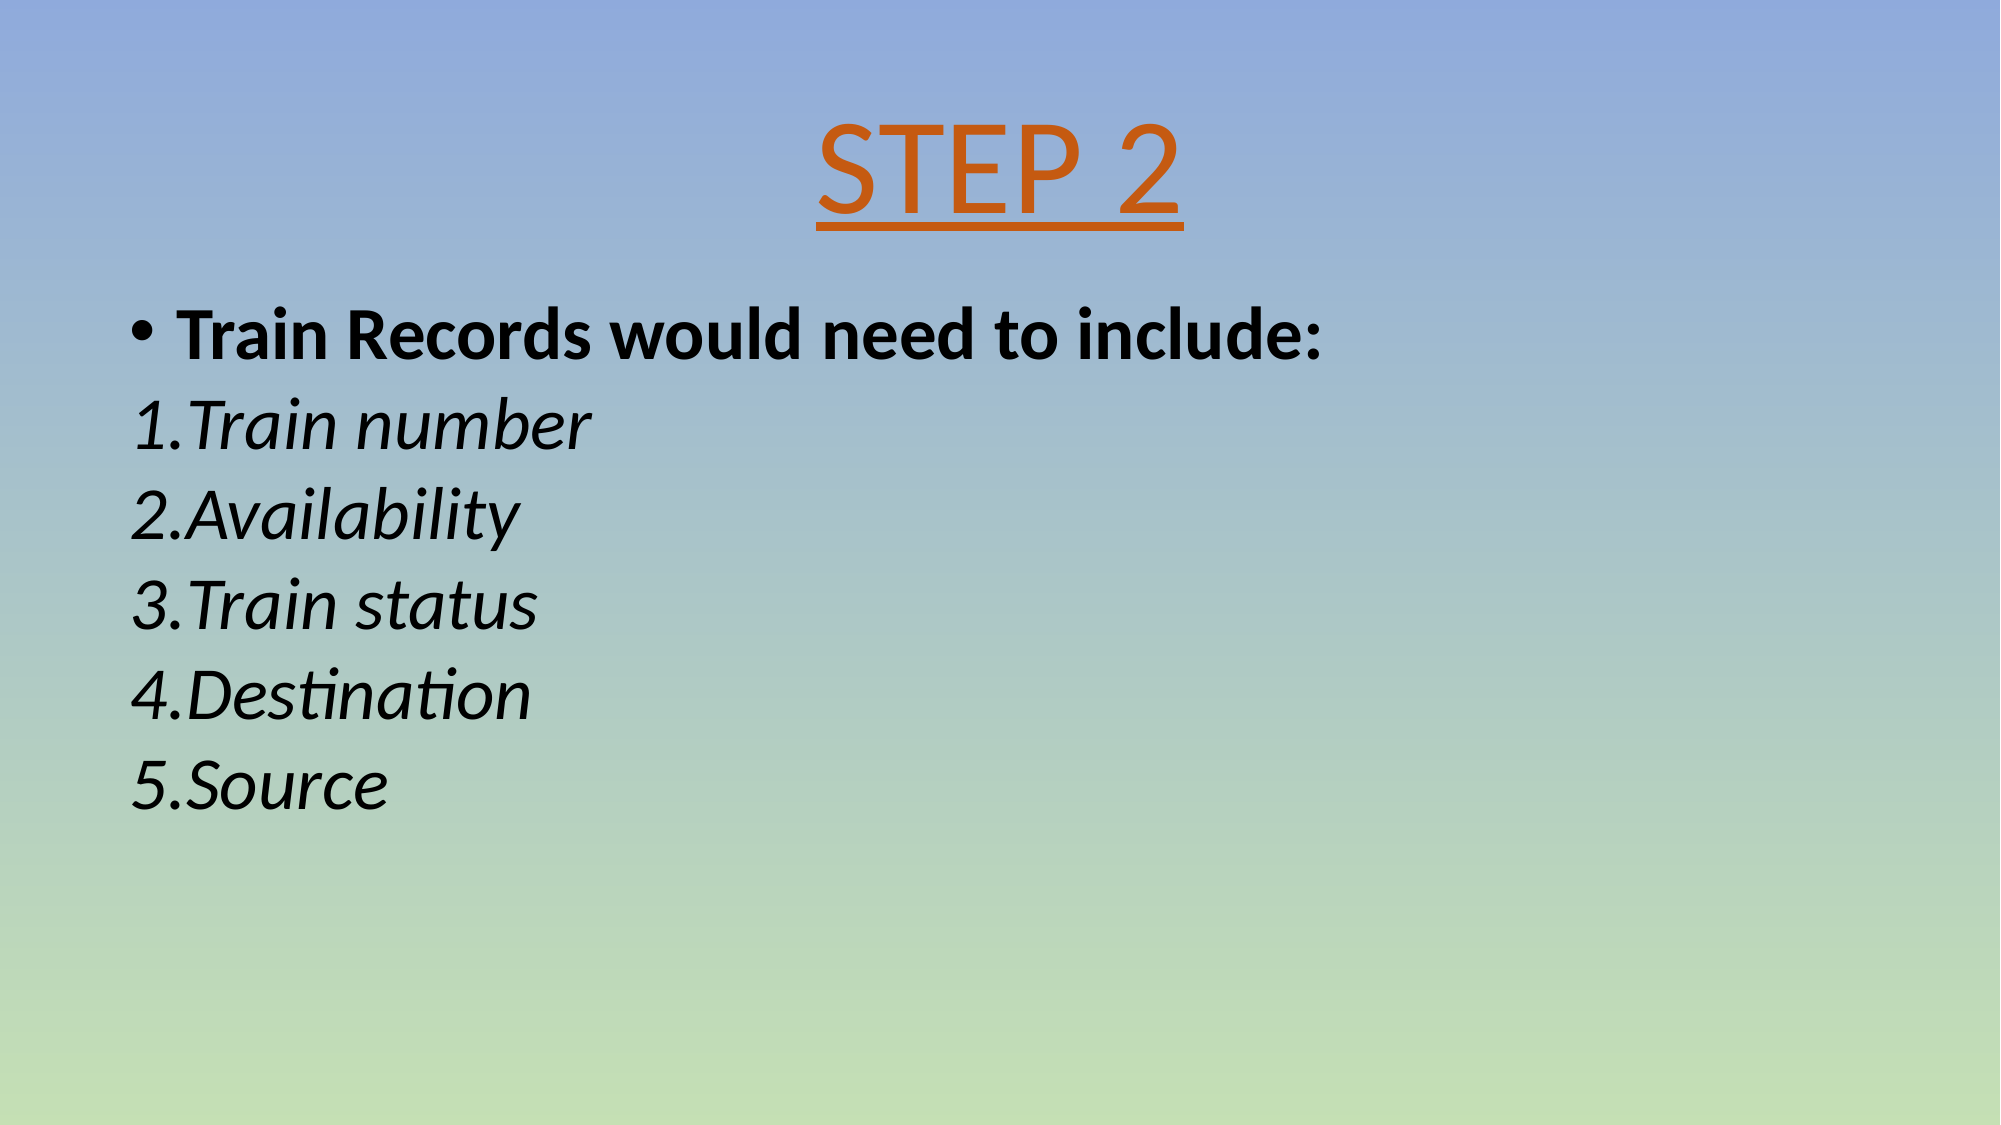

# STEP 2
Train Records would need to include:
Train number
Availability
Train status
Destination
Source